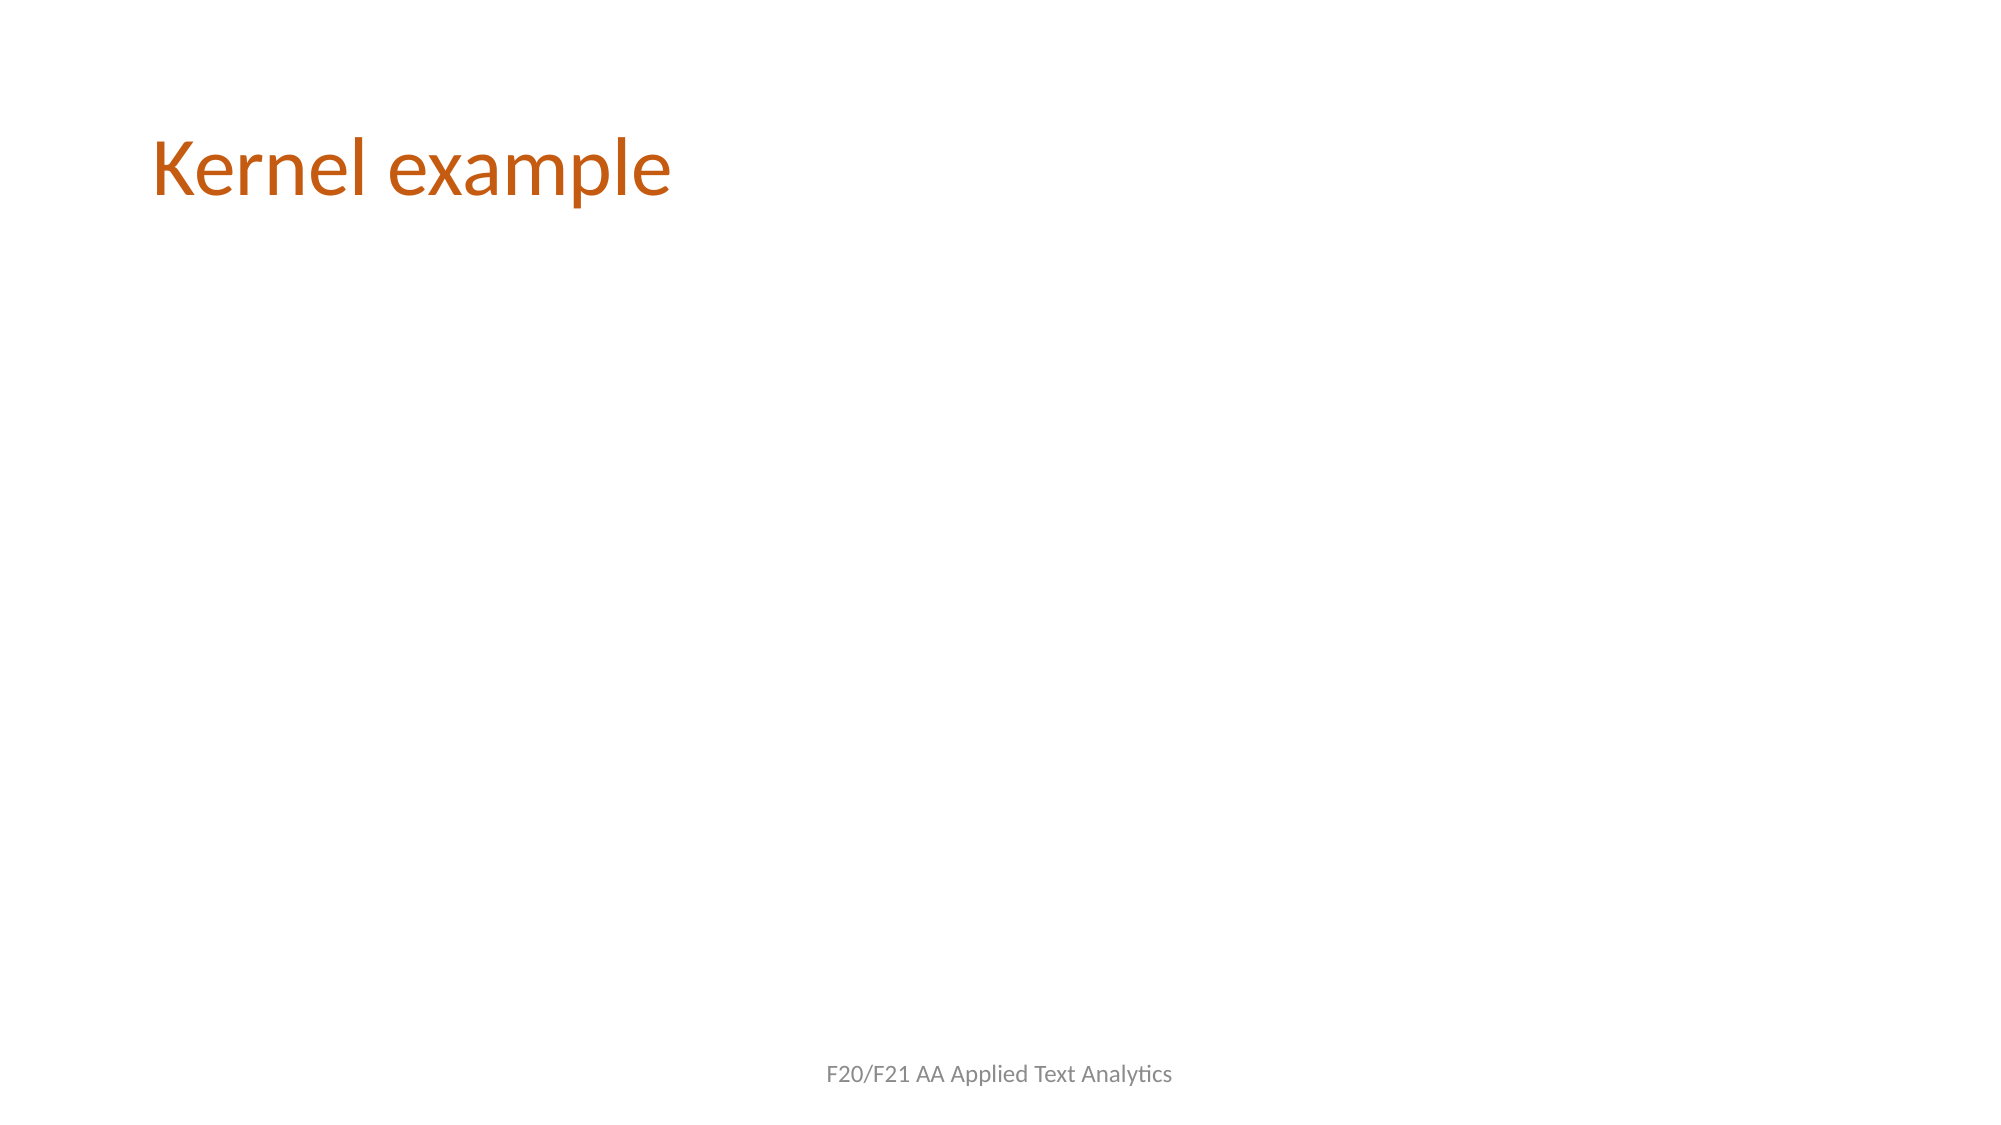

# Kernel example

F20/F21 AA Applied Text Analytics